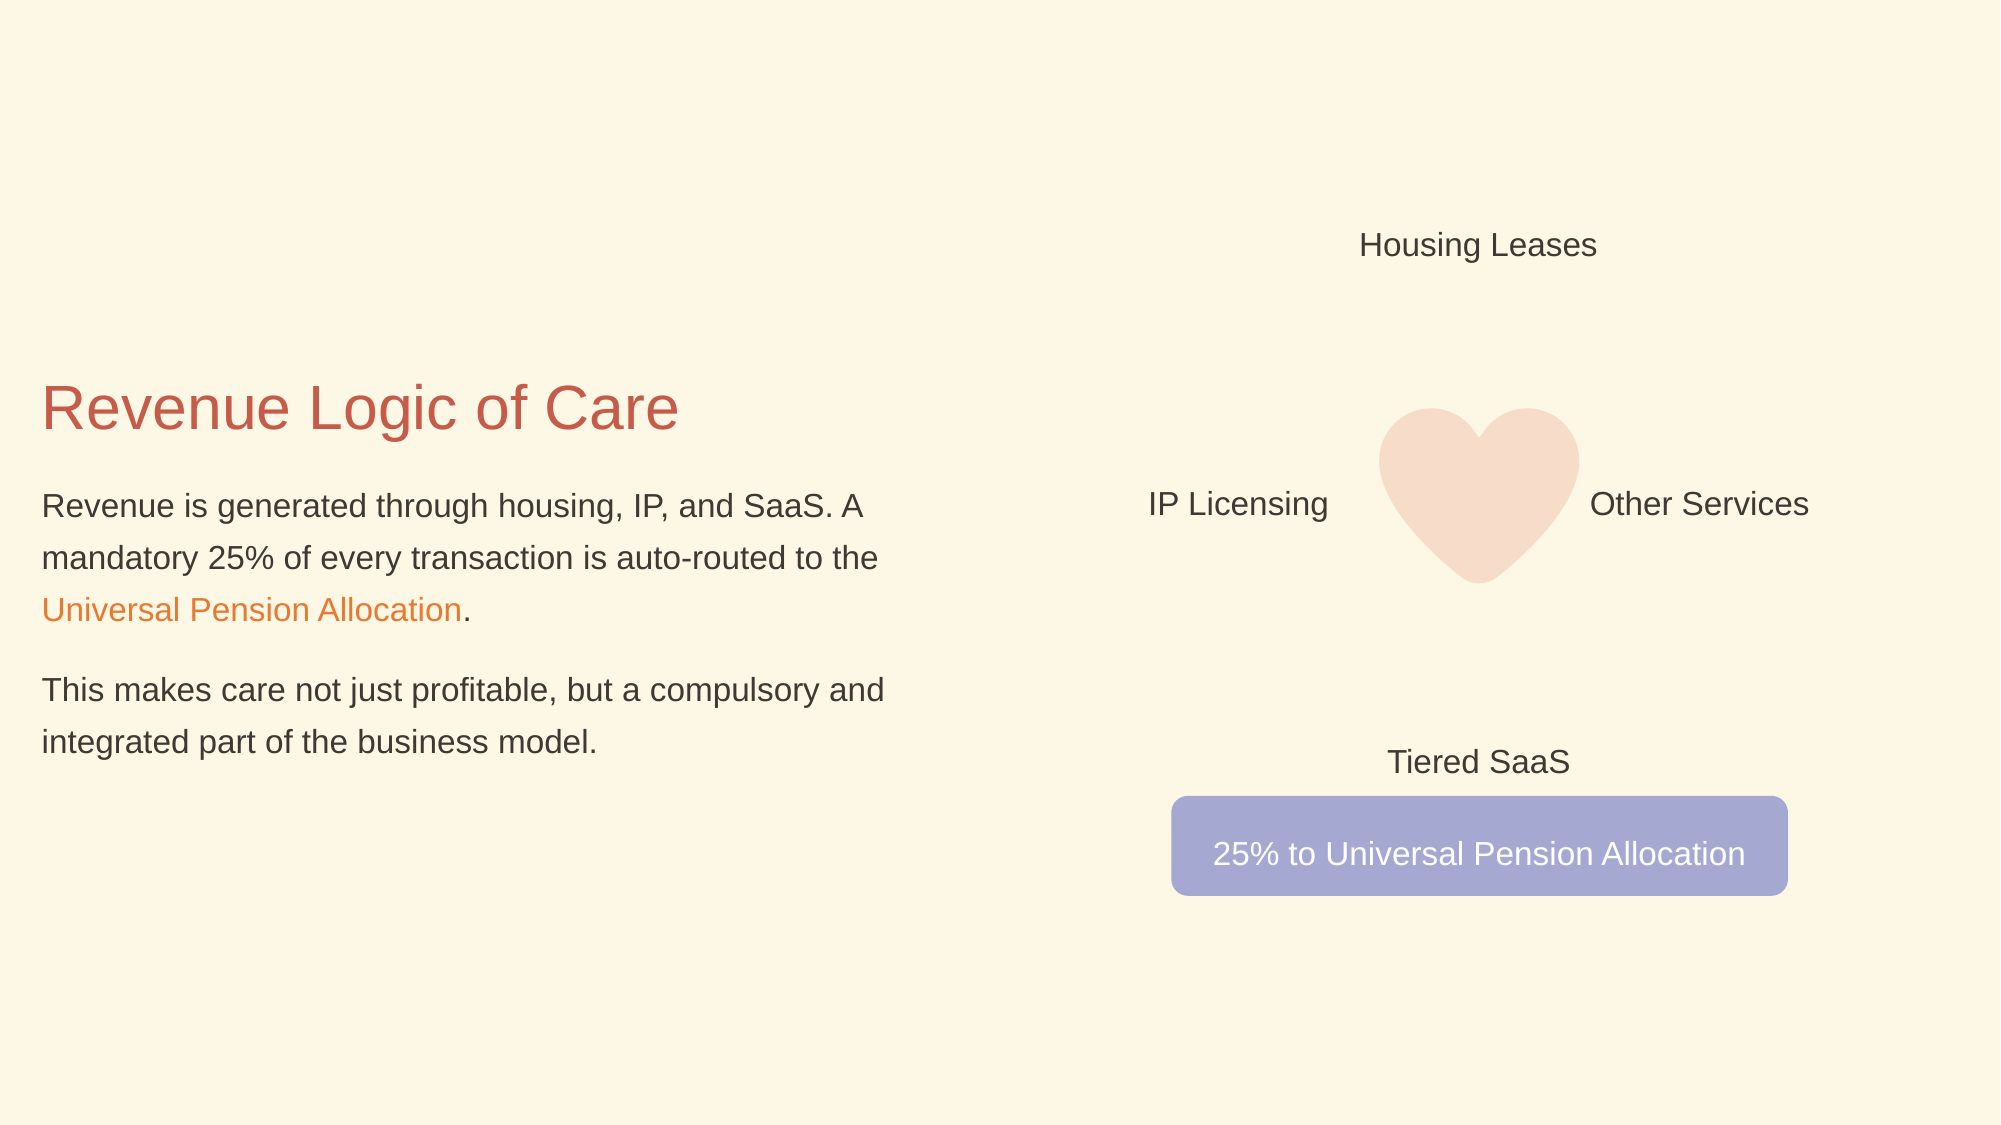

Housing Leases
Revenue Logic of Care

IP Licensing
Other Services
Revenue is generated through housing, IP, and SaaS. A mandatory 25% of every transaction is auto-routed to the Universal Pension Allocation.
This makes care not just profitable, but a compulsory and integrated part of the business model.
Tiered SaaS

25% to Universal Pension Allocation